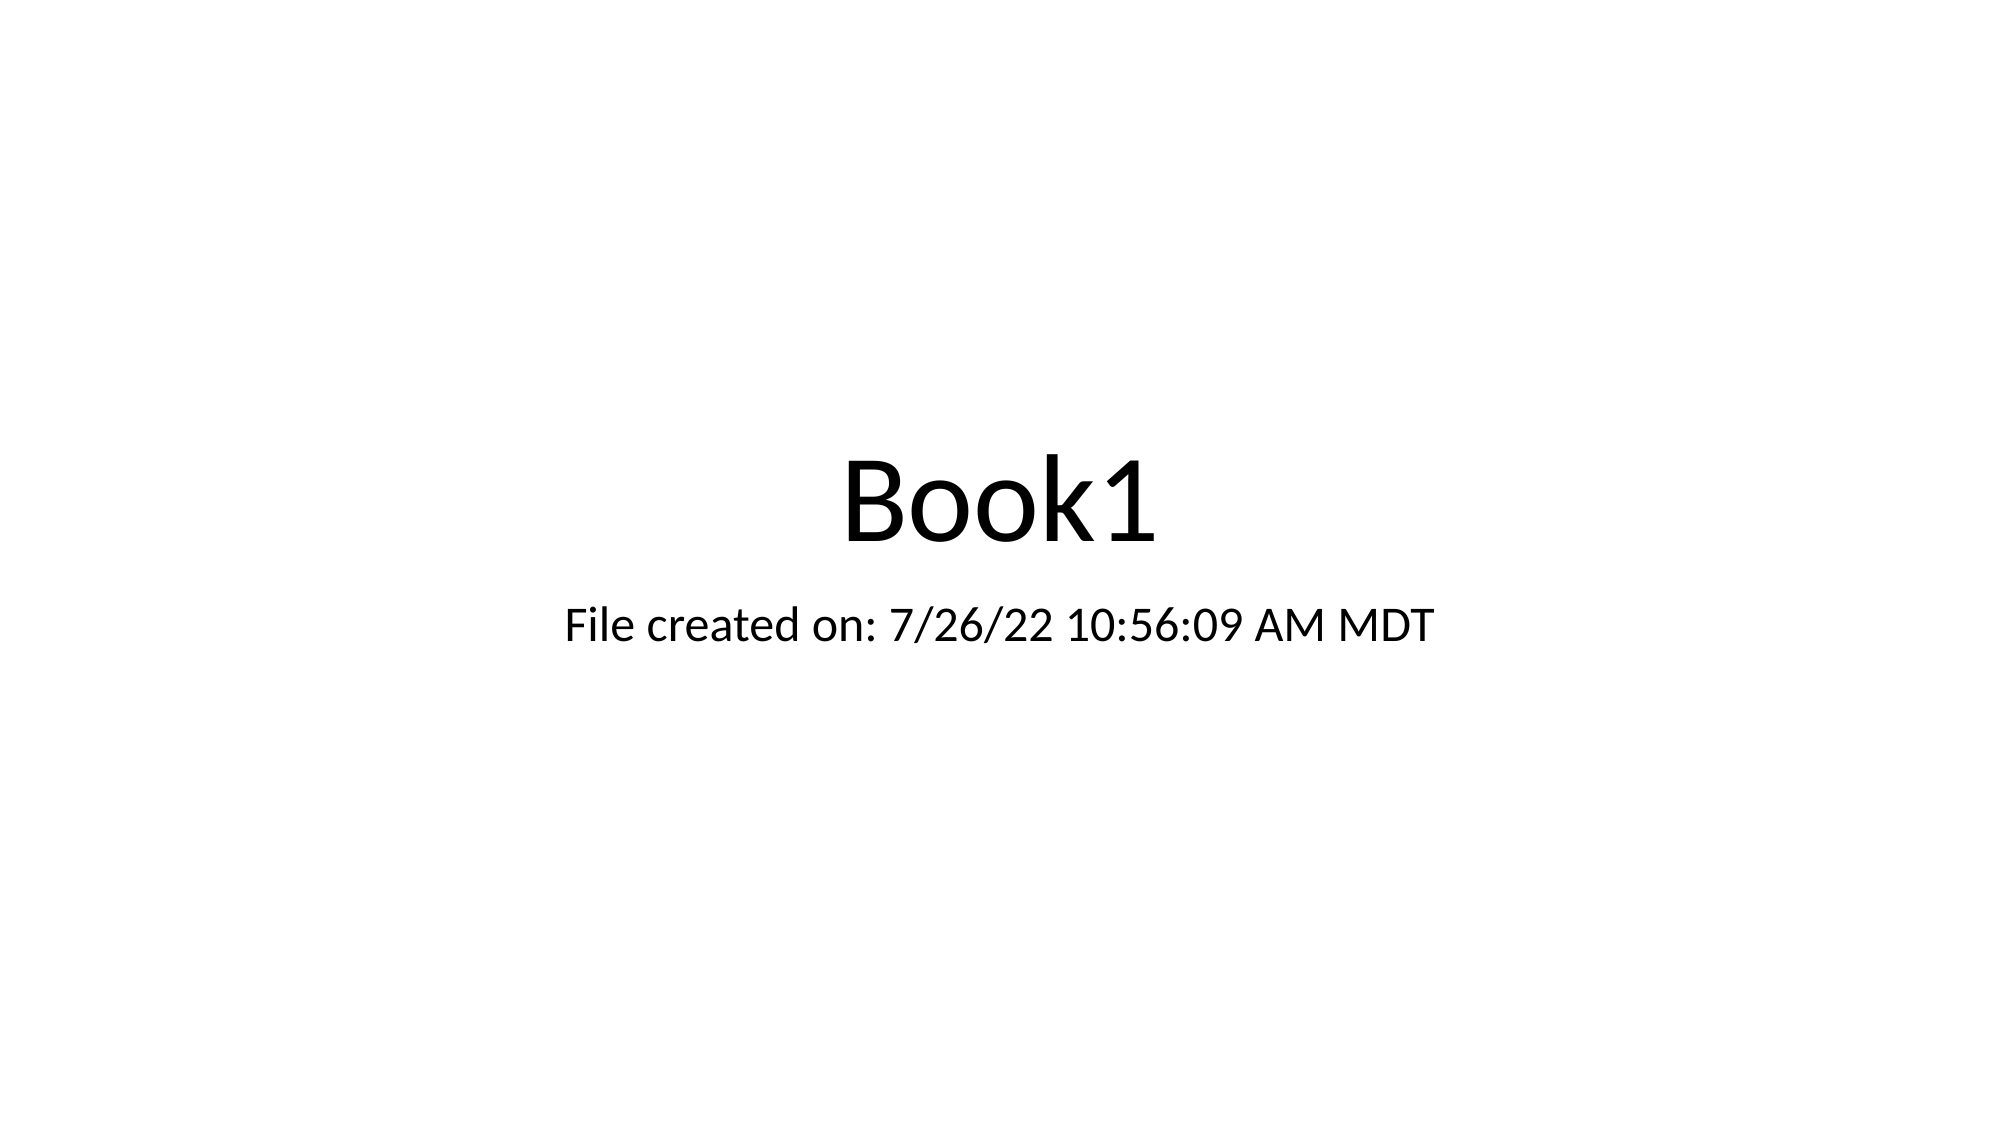

# Book1
File created on: 7/26/22 10:56:09 AM MDT